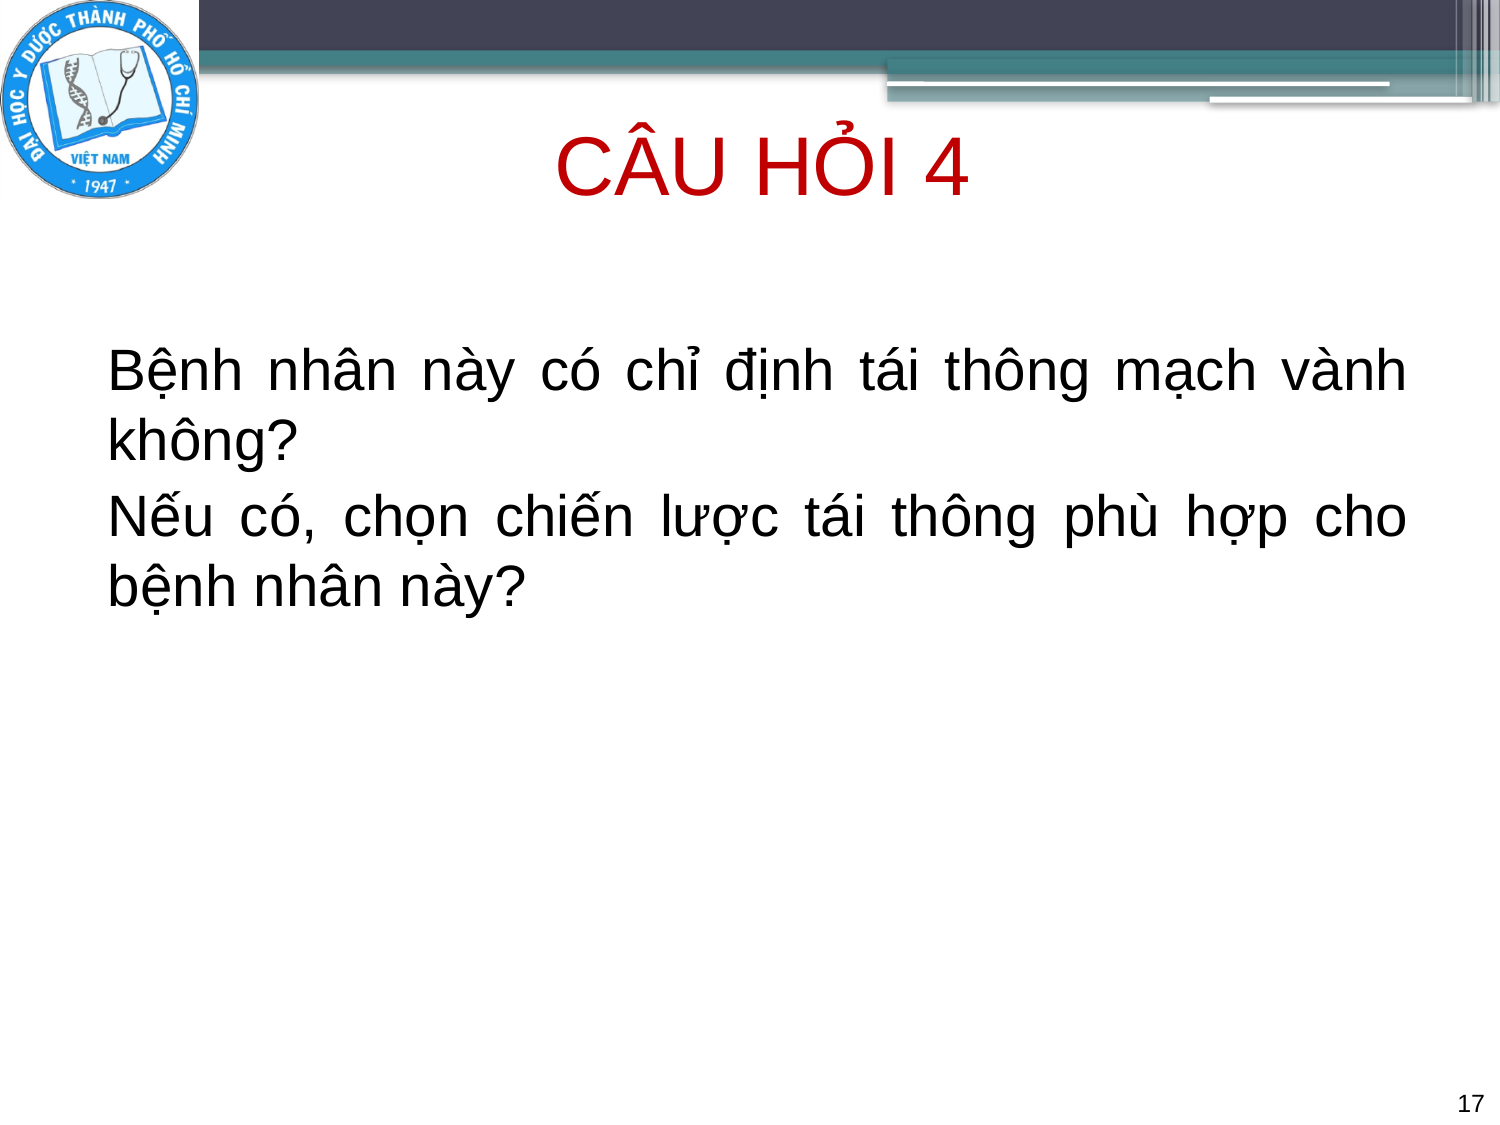

# CÂU HỎI 4
Bệnh nhân này có chỉ định tái thông mạch vành không?
Nếu có, chọn chiến lược tái thông phù hợp cho bệnh nhân này?

17